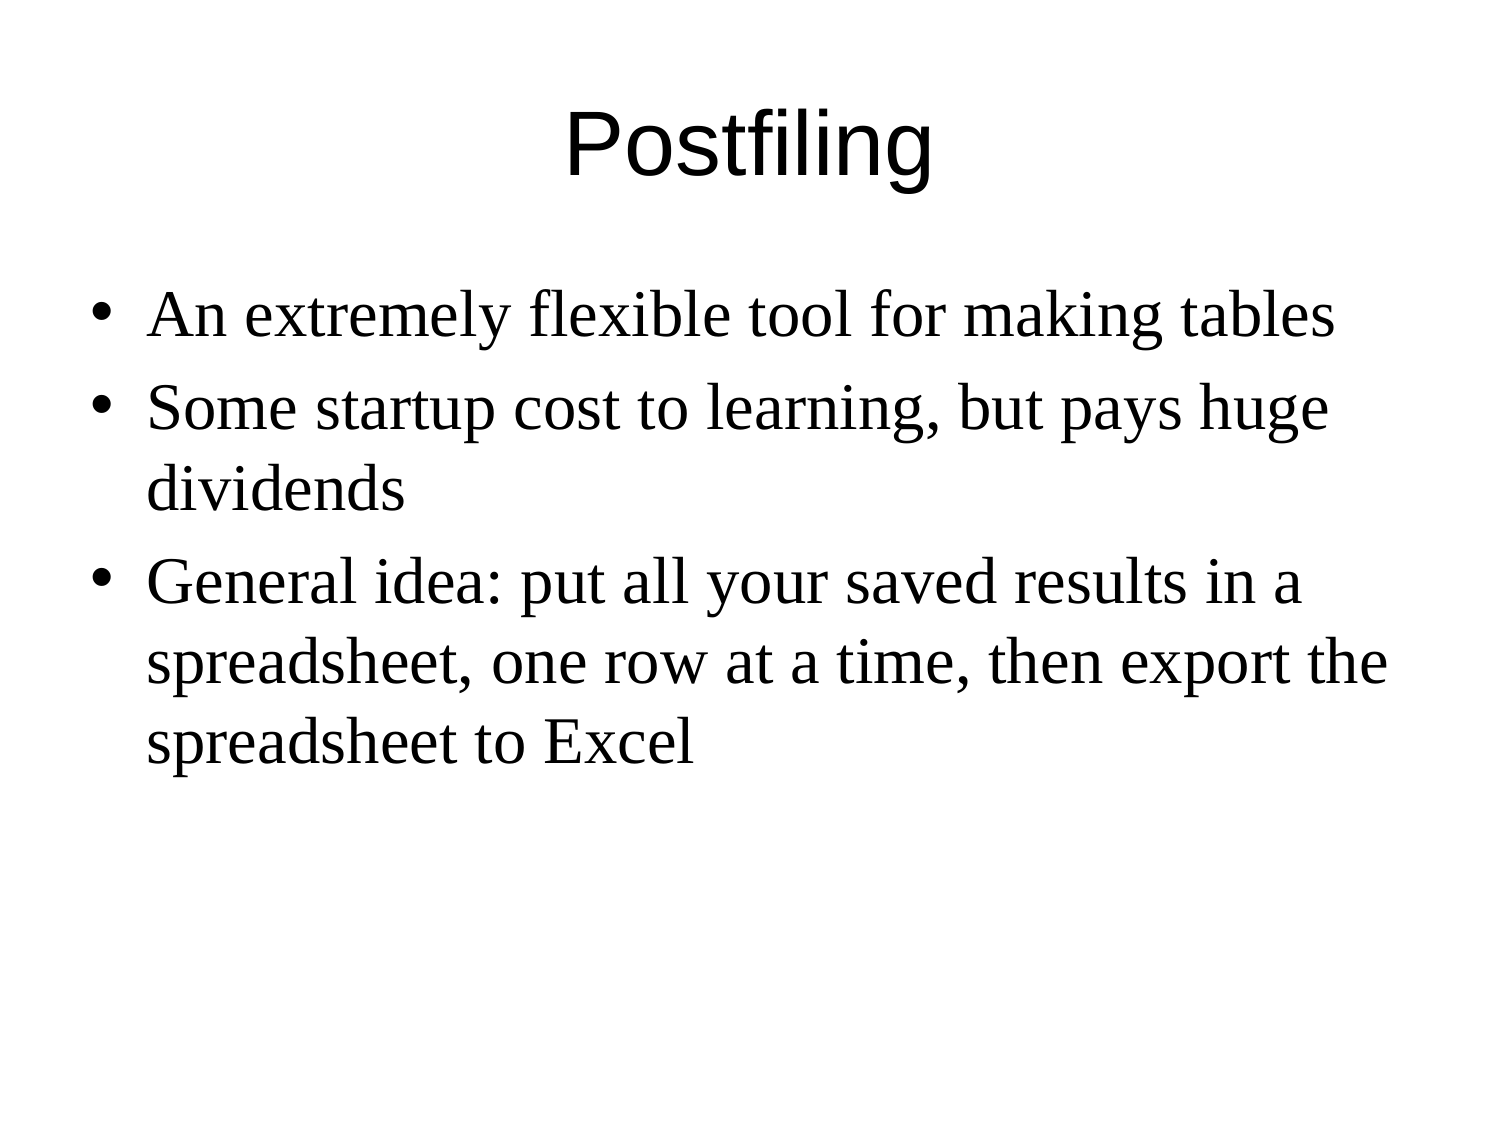

# Postfiling
An extremely flexible tool for making tables
Some startup cost to learning, but pays huge dividends
General idea: put all your saved results in a spreadsheet, one row at a time, then export the spreadsheet to Excel